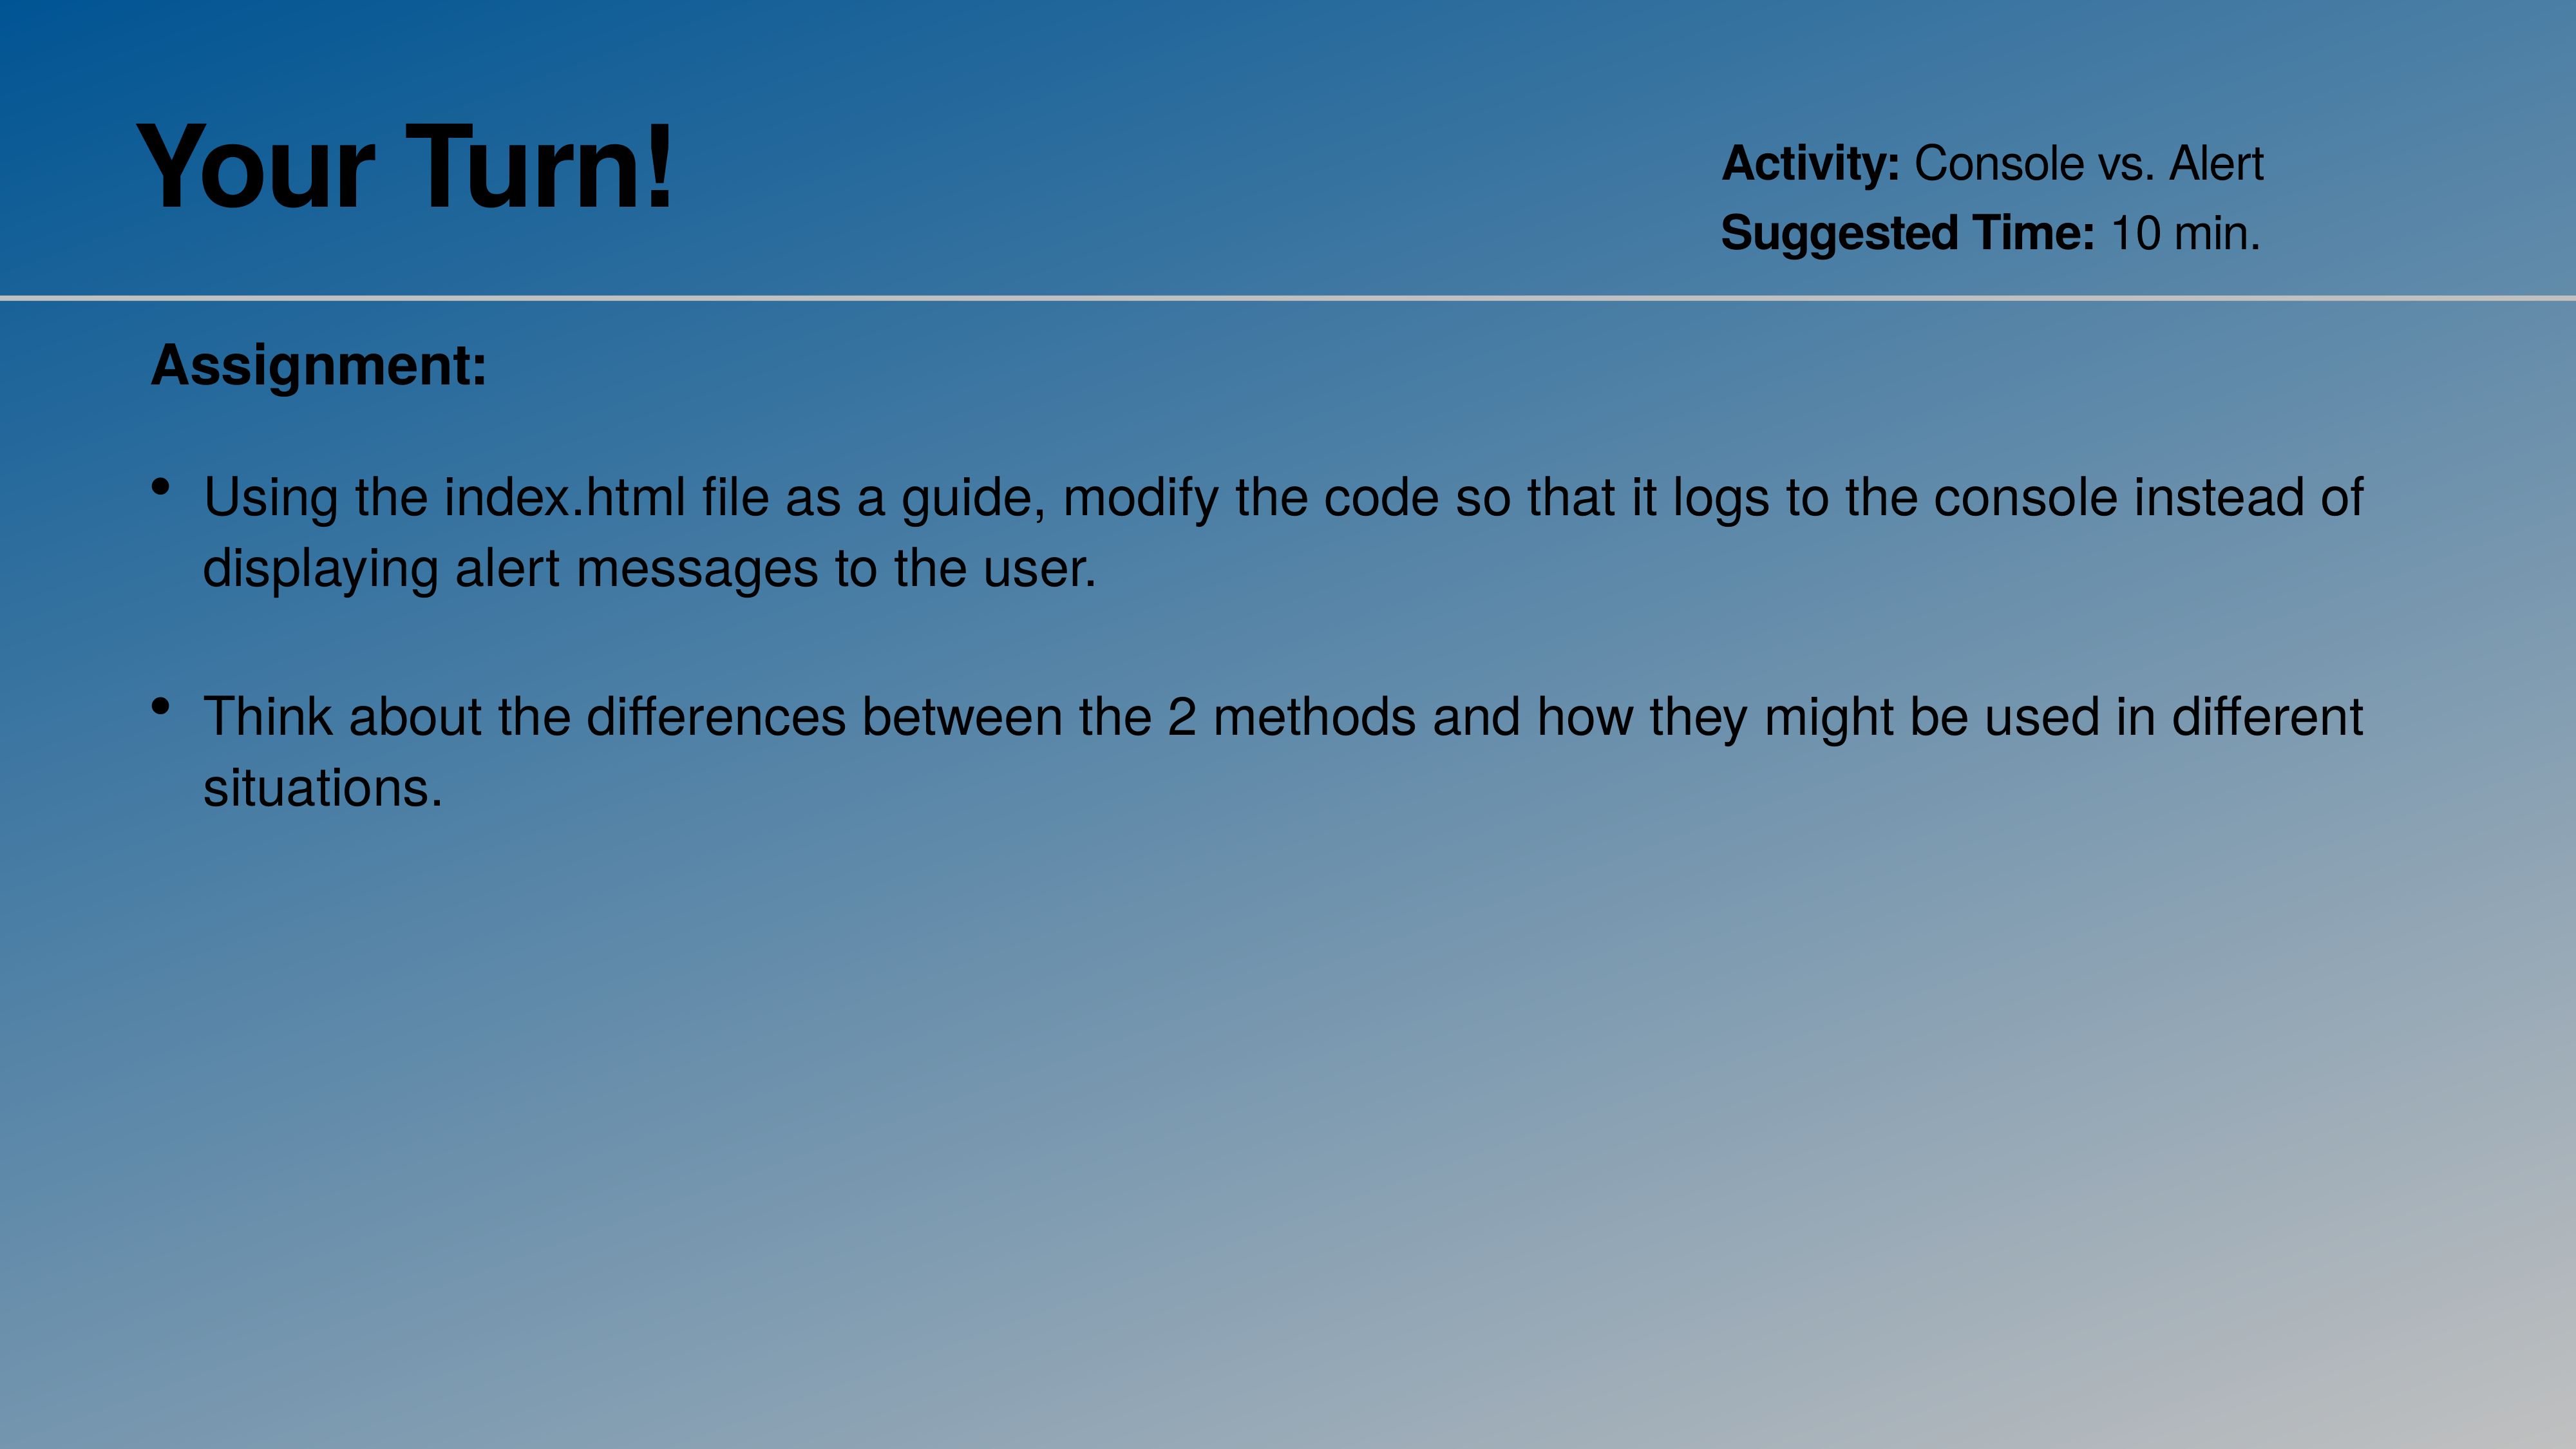

# Your Turn!
Activity: Console vs. Alert
Suggested Time: 10 min.
Assignment:
Using the index.html file as a guide, modify the code so that it logs to the console instead of displaying alert messages to the user.
Think about the differences between the 2 methods and how they might be used in different situations.